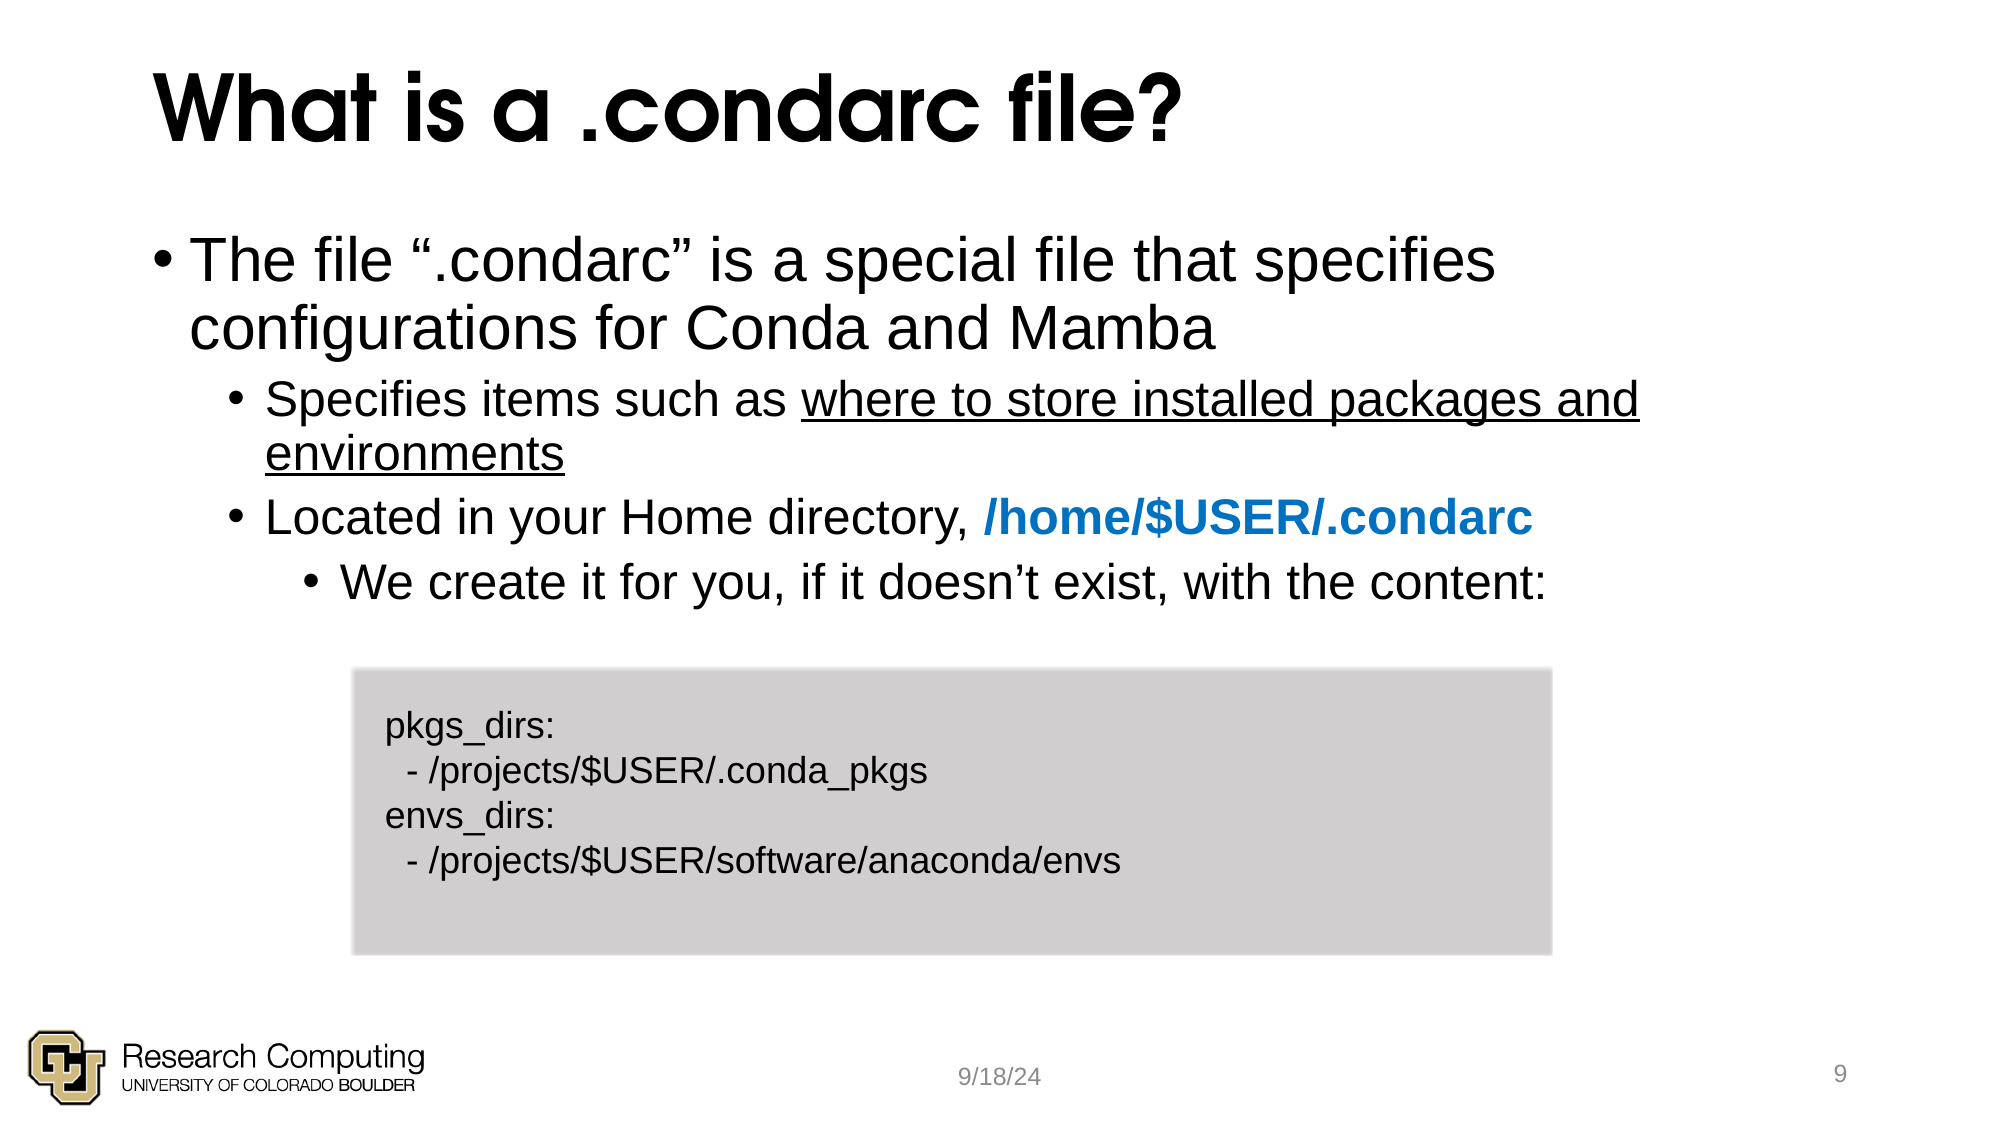

# What is a .condarc file?
The file “.condarc” is a special file that specifies configurations for Conda and Mamba
Specifies items such as where to store installed packages and environments
Located in your Home directory, /home/$USER/.condarc
We create it for you, if it doesn’t exist, with the content:

pkgs_dirs:
  - /projects/$USER/.conda_pkgs
envs_dirs:
  - /projects/$USER/software/anaconda/envs
9
9/18/24